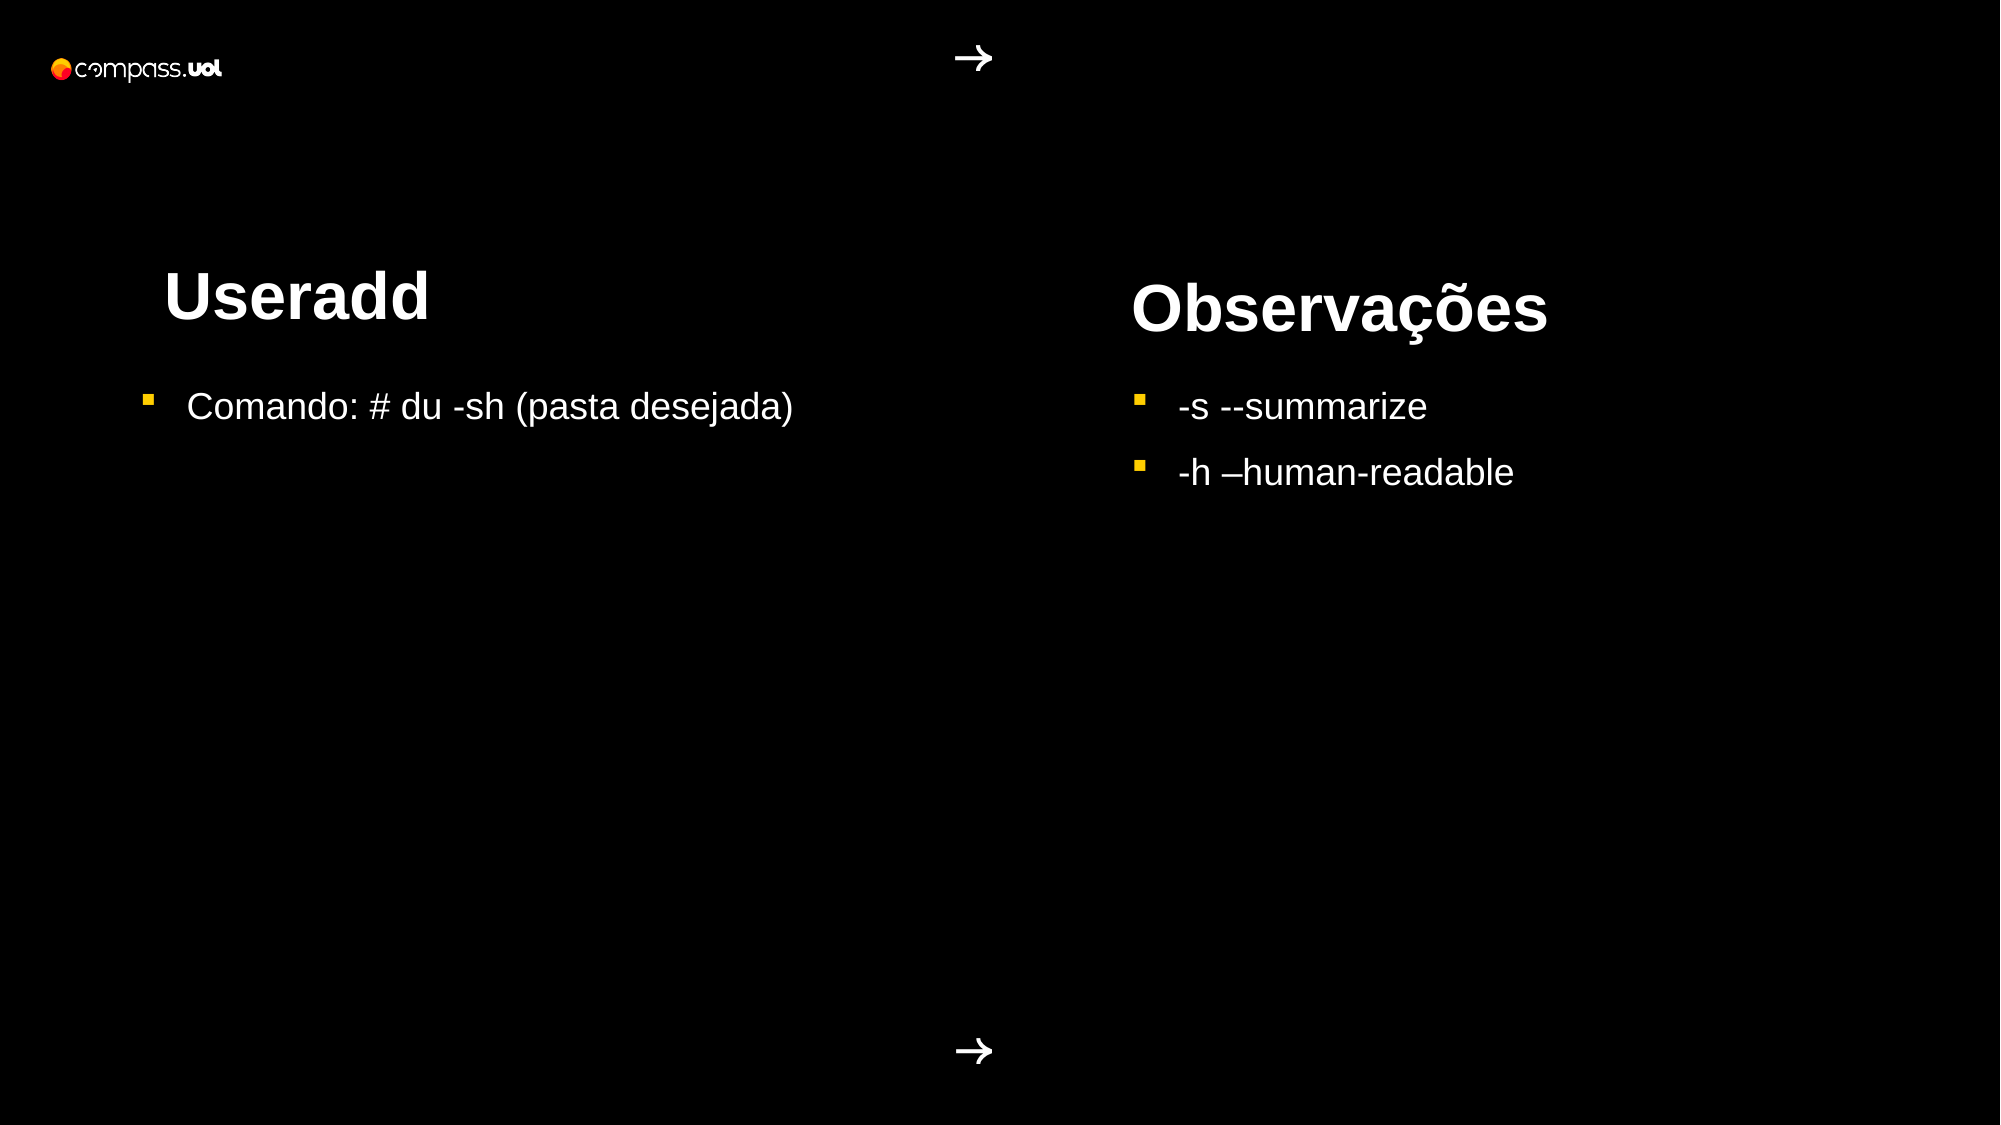

Useradd
Observações
Comando: # du -sh (pasta desejada)

-s --summarize
-h –human-readable